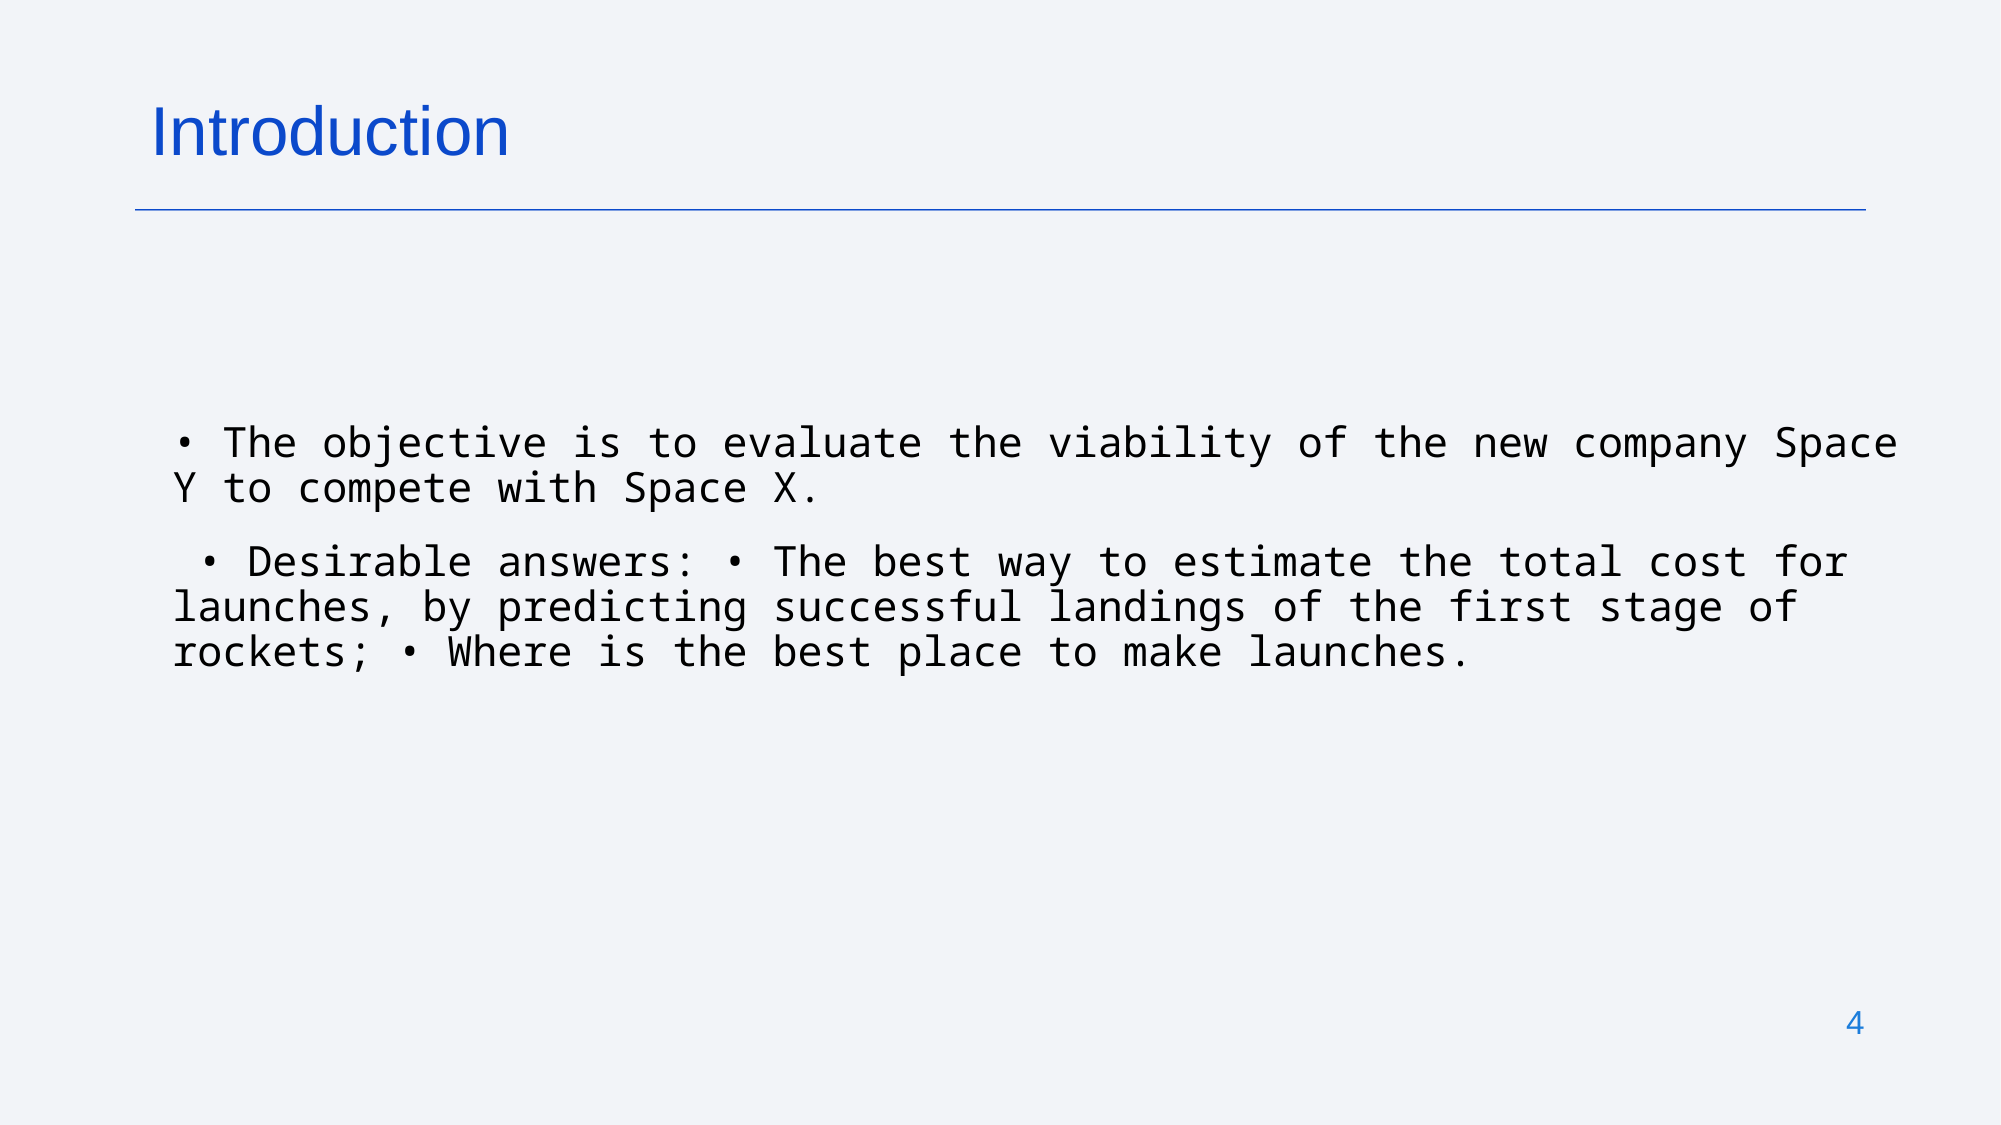

Introduction
• The objective is to evaluate the viability of the new company Space Y to compete with Space X.
 • Desirable answers: • The best way to estimate the total cost for launches, by predicting successful landings of the first stage of rockets; • Where is the best place to make launches.
4